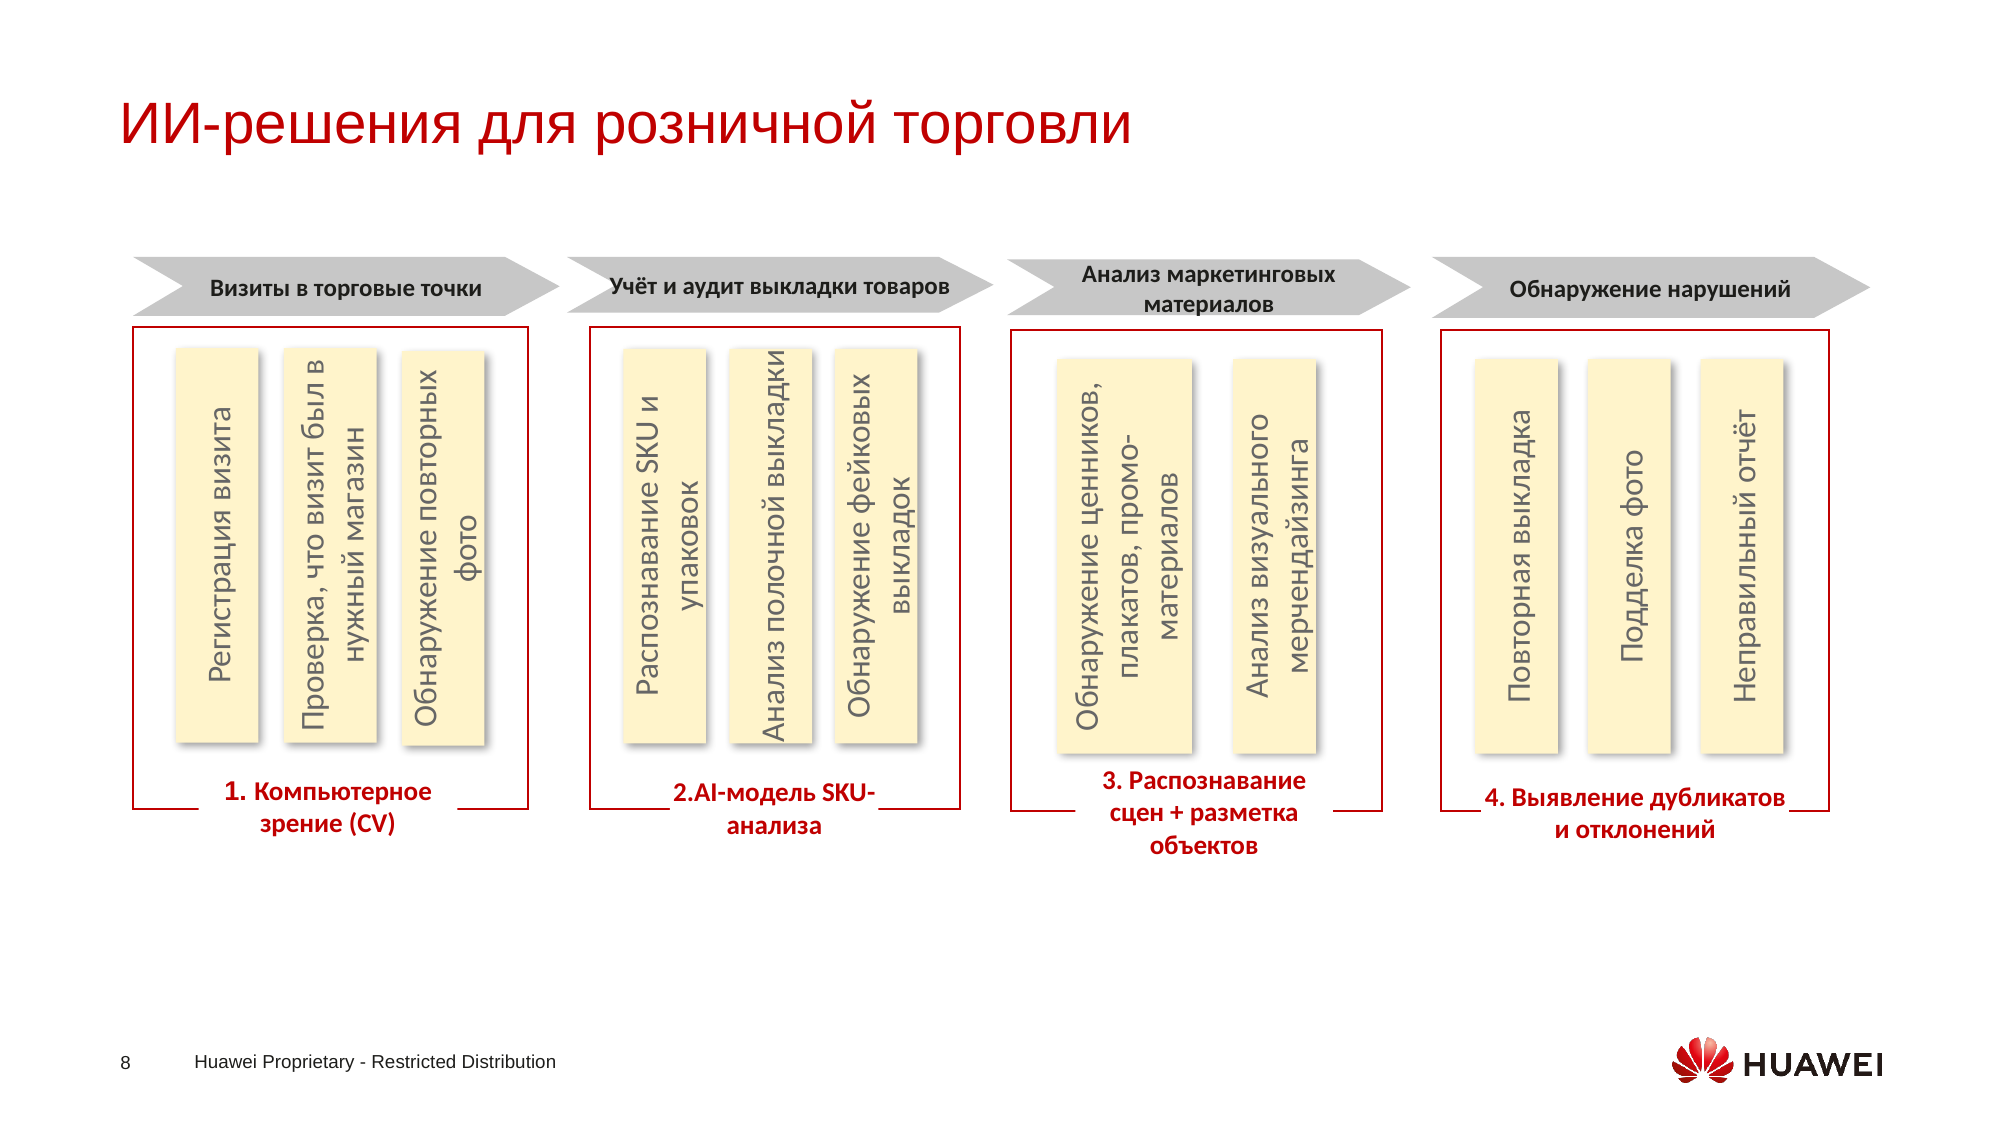

ИИ-решения для розничной торговли
Визиты в торговые точки
Обнаружение нарушений
Учёт и аудит выкладки товаров
Анализ маркетинговых материалов

Проверка, что визит был в нужный магазин
Регистрация визита
Обнаружение фейковых выкладок
Распознавание SKU и упаковок
Анализ полочной выкладки
Обнаружение повторных фото
Повторная выкладка
Подделка фото
Неправильный отчёт
Обнаружение ценников, плакатов, промо-материалов
Анализ визуального мерчендайзинга
1. Компьютерное зрение (CV)
2.AI-модель SKU-анализа
3. Распознавание сцен + разметка объектов
4. Выявление дубликатов и отклонений